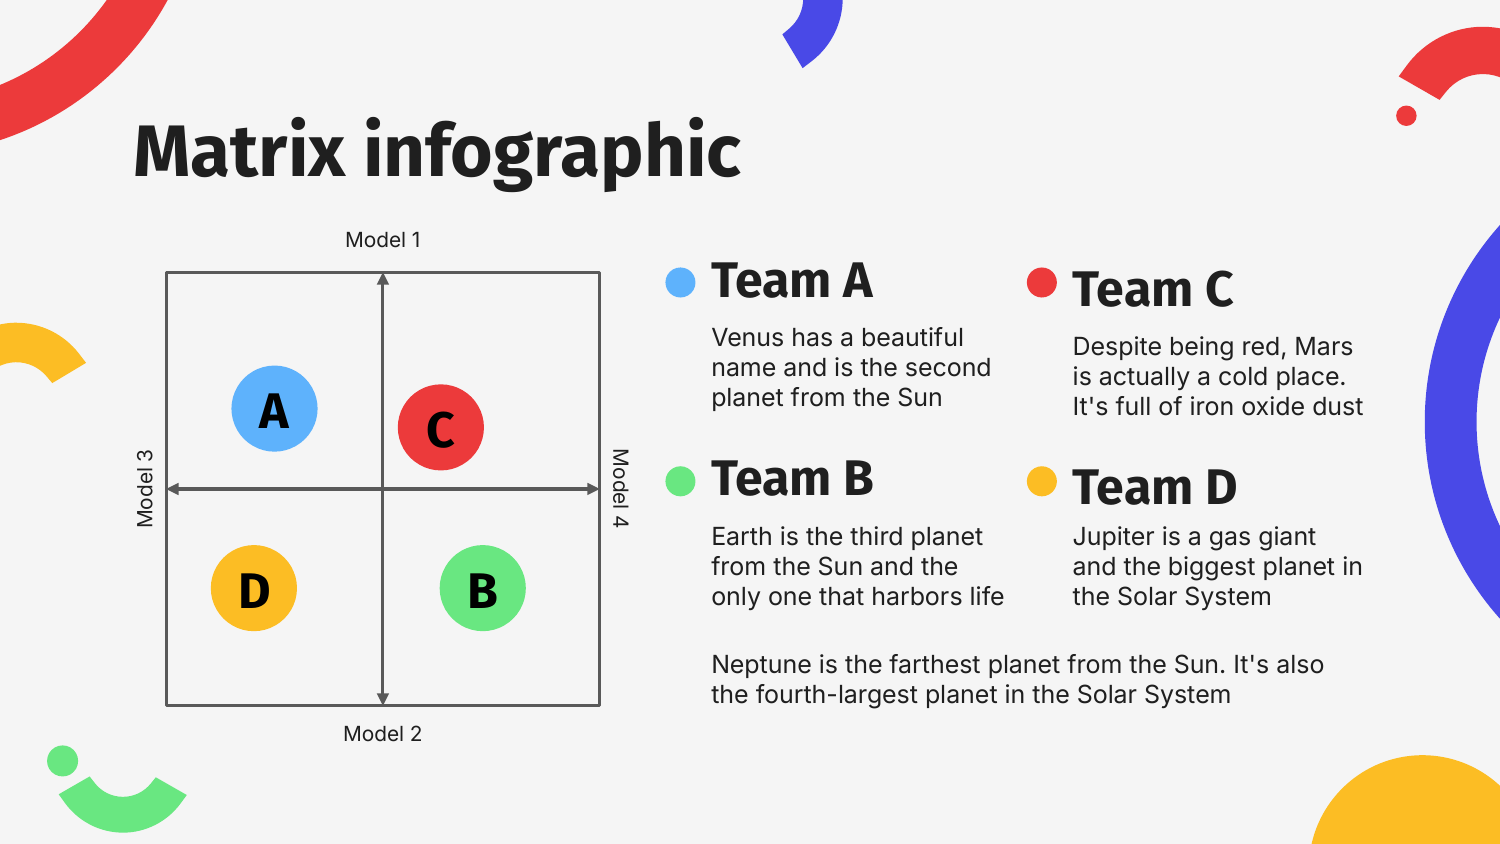

# Matrix infographic
Model 1
Team A

Team C

Venus has a beautiful name and is the second planet from the Sun
Despite being red, Mars is actually a cold place. It's full of iron oxide dust
A
C
Team B
Model 3
Model 4

Team D
Jupiter is a gas giant and the biggest planet in the Solar System
Earth is the third planet from the Sun and the only one that harbors life
D
B
Neptune is the farthest planet from the Sun. It's also the fourth-largest planet in the Solar System
Model 2